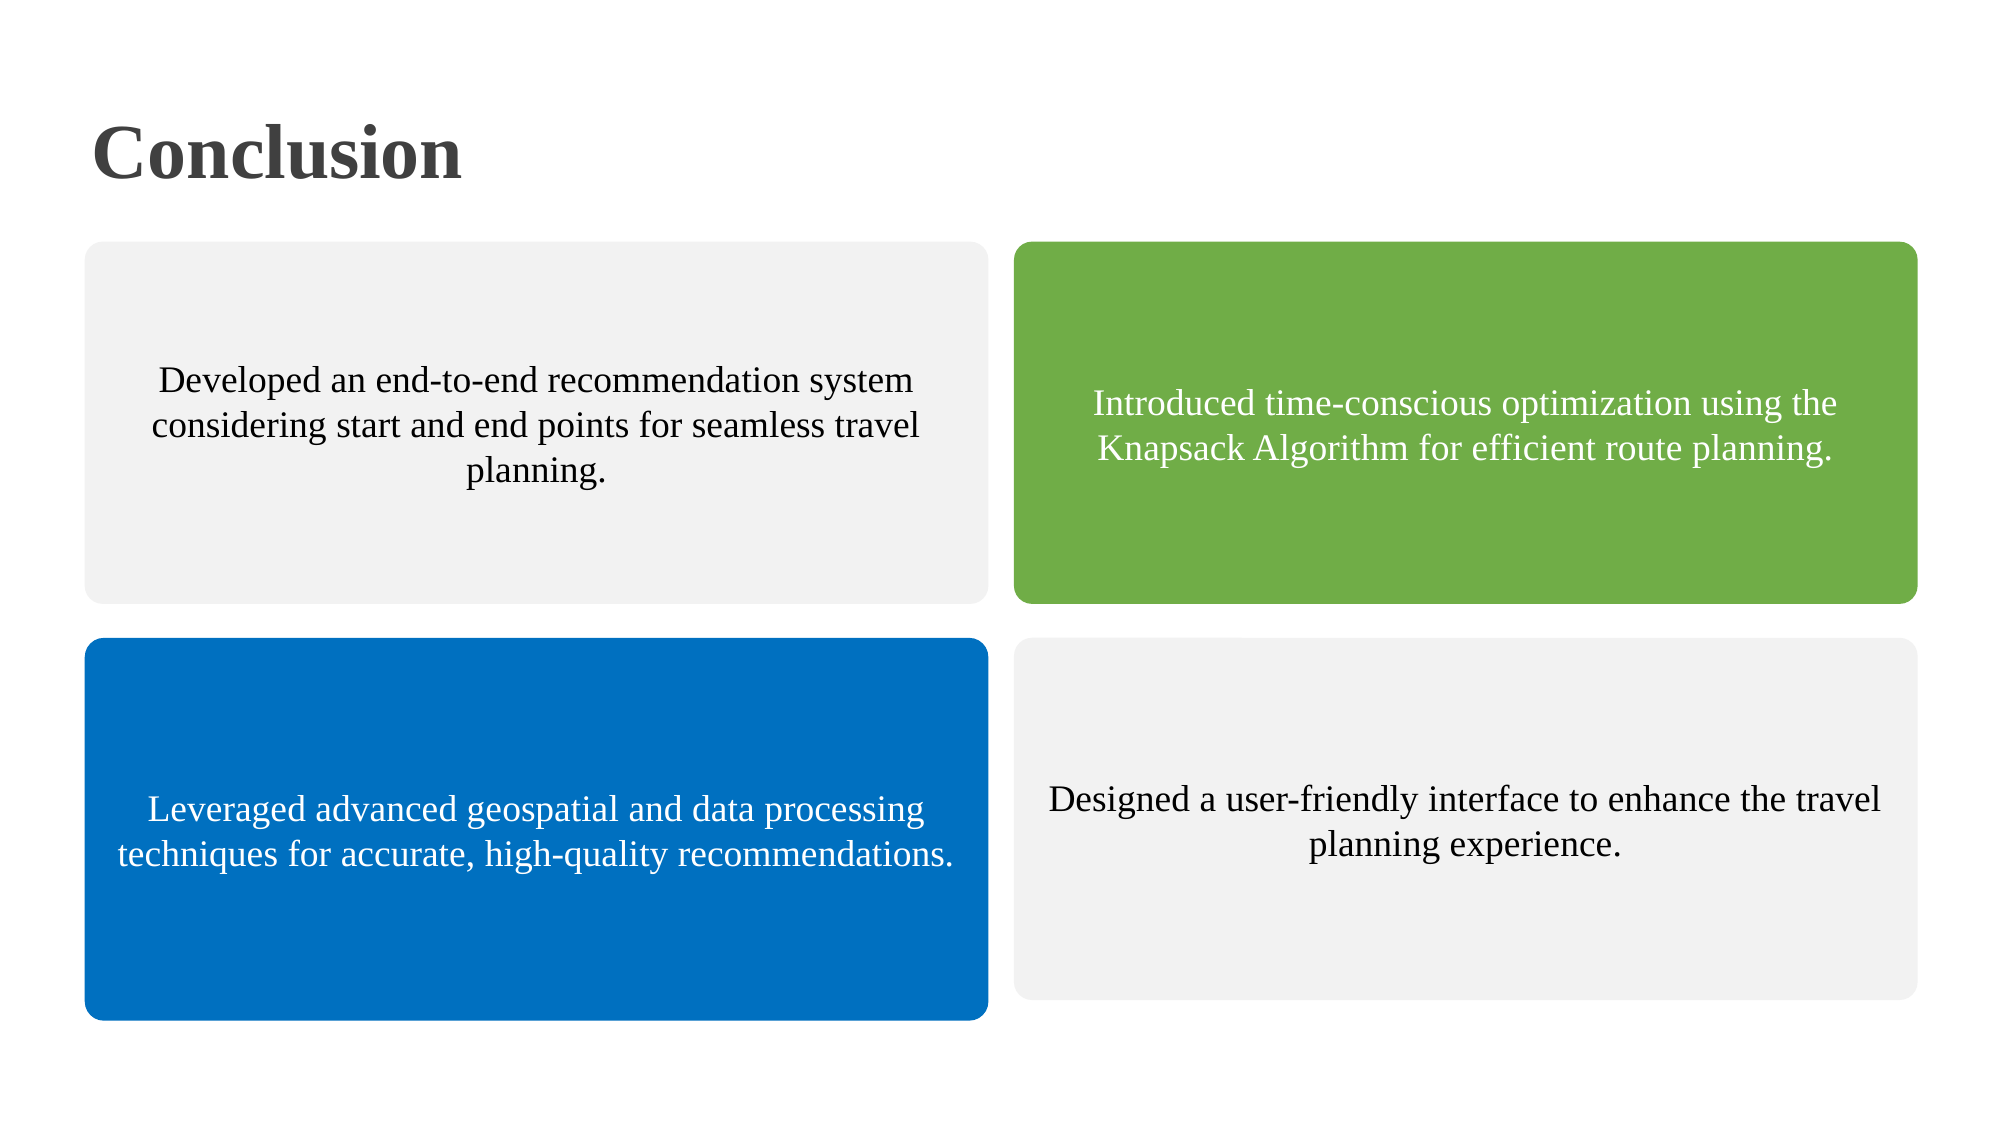

# Conclusion
Developed an end-to-end recommendation system considering start and end points for seamless travel planning.
Introduced time-conscious optimization using the Knapsack Algorithm for efficient route planning.
Leveraged advanced geospatial and data processing techniques for accurate, high-quality recommendations.
Designed a user-friendly interface to enhance the travel planning experience.